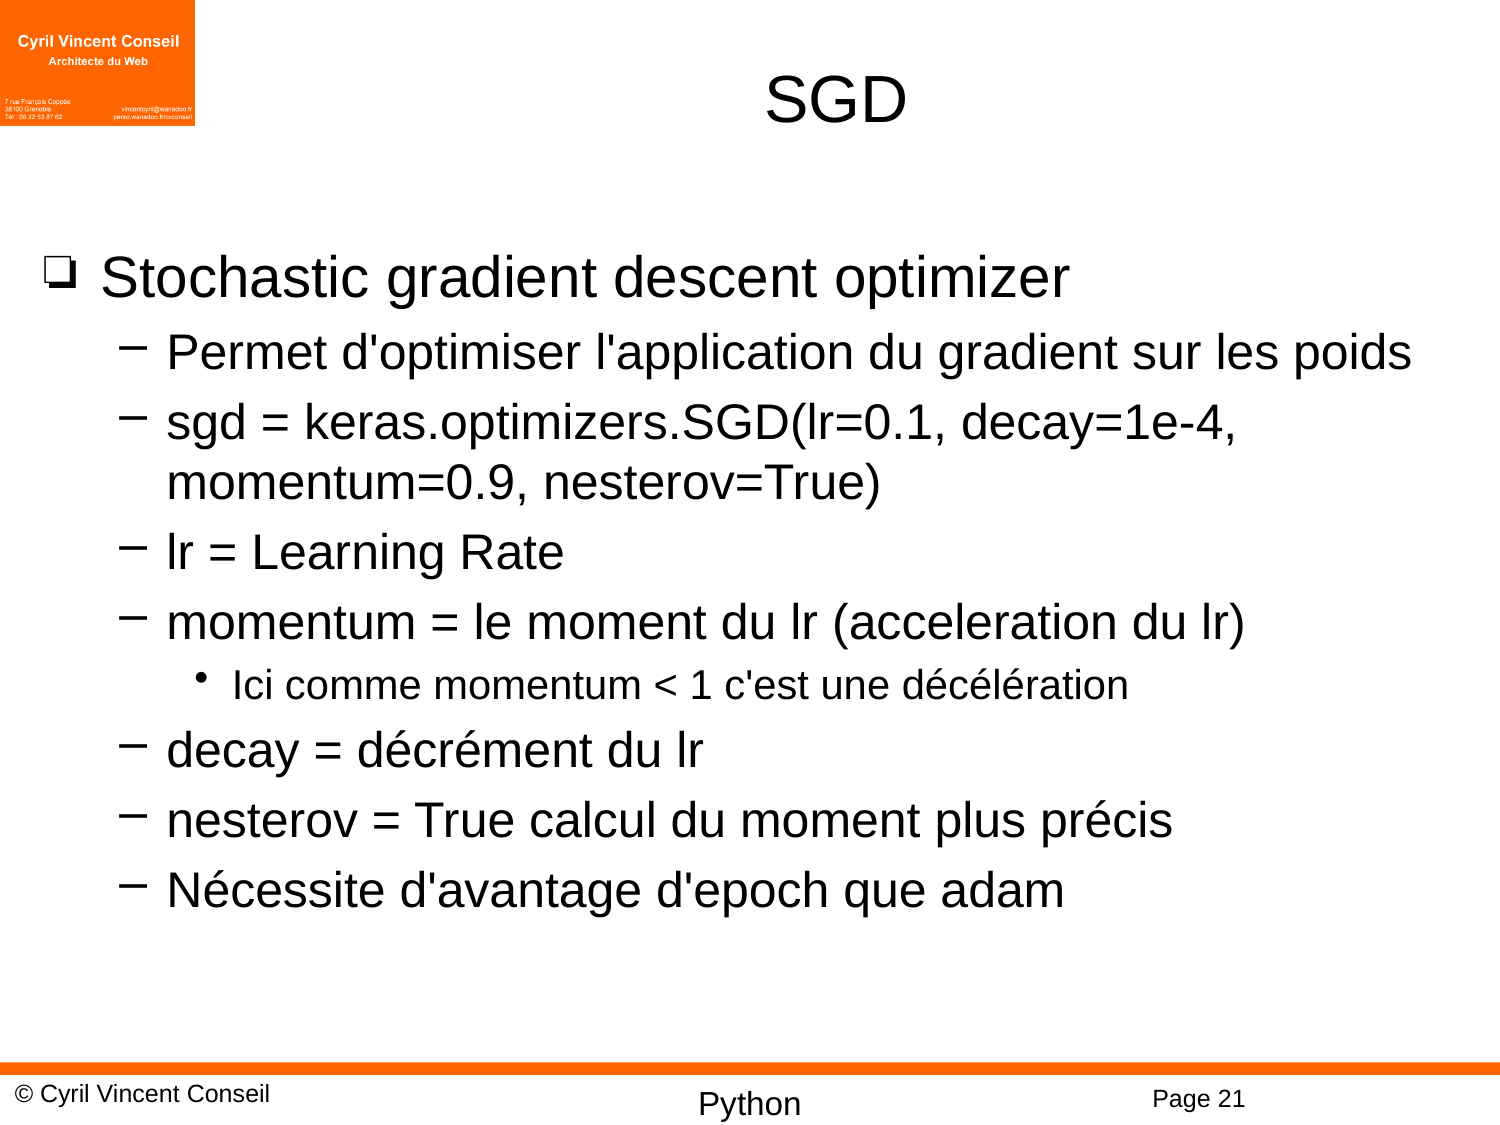

# SGD
Stochastic gradient descent optimizer
Permet d'optimiser l'application du gradient sur les poids
sgd = keras.optimizers.SGD(lr=0.1, decay=1e-4, momentum=0.9, nesterov=True)
lr = Learning Rate
momentum = le moment du lr (acceleration du lr)
Ici comme momentum < 1 c'est une décélération
decay = décrément du lr
nesterov = True calcul du moment plus précis
Nécessite d'avantage d'epoch que adam